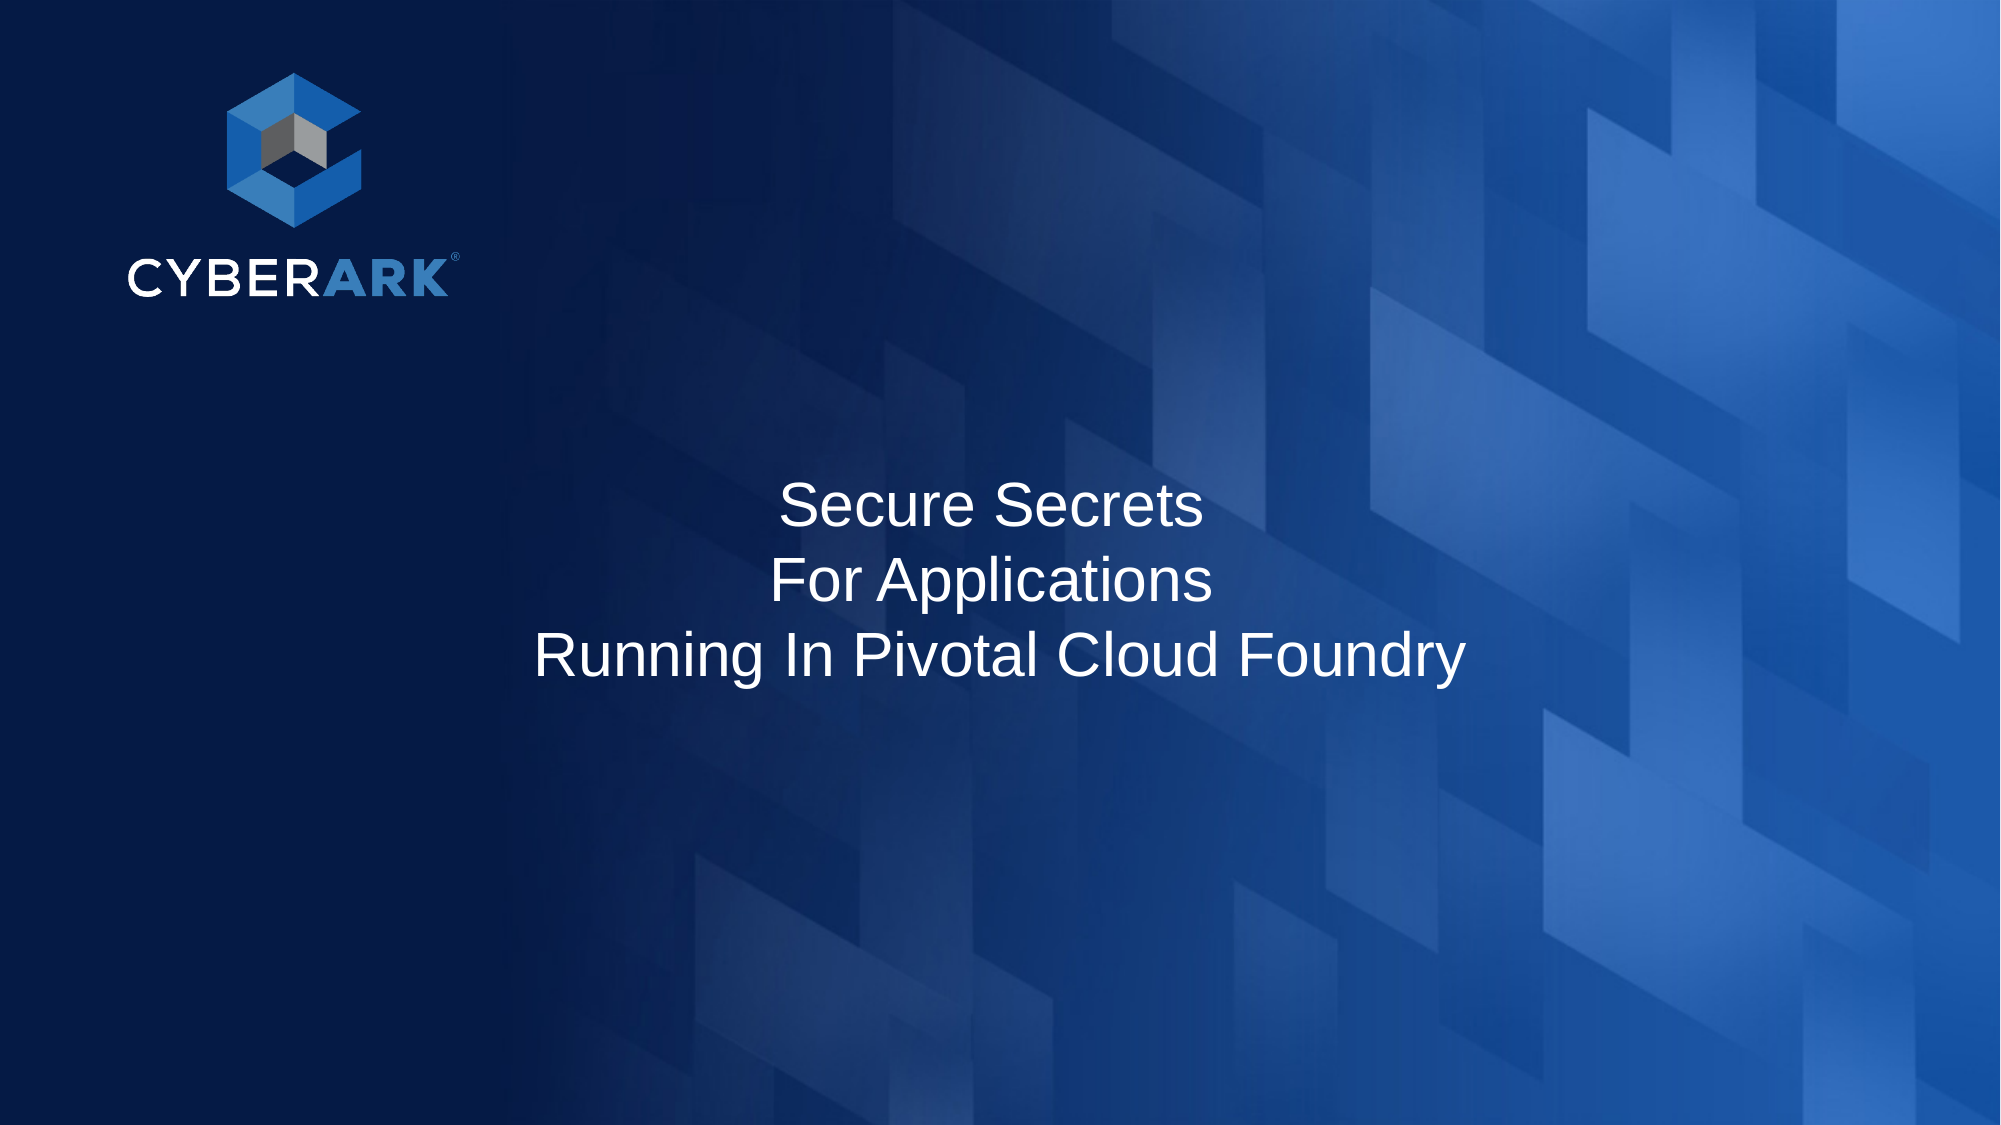

# Secure Secrets For Applications Running In Pivotal Cloud Foundry